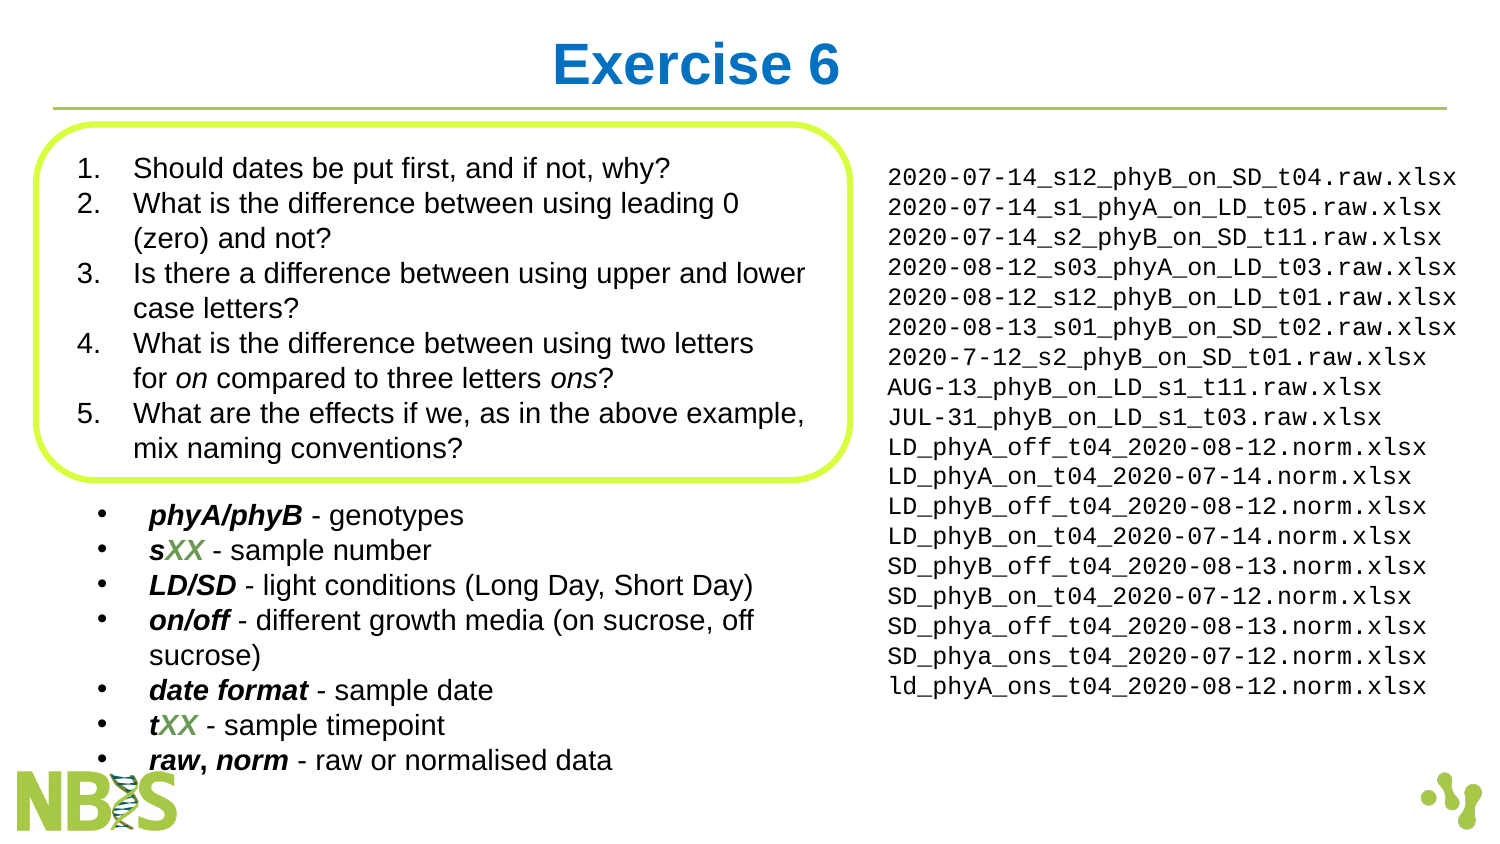

Exercise 6

Should dates be put first, and if not, why?
What is the difference between using leading 0 (zero) and not?
Is there a difference between using upper and lower case letters?
What is the difference between using two letters for on compared to three letters ons?
What are the effects if we, as in the above example, mix naming conventions?
2020-07-14_s12_phyB_on_SD_t04.raw.xlsx
2020-07-14_s1_phyA_on_LD_t05.raw.xlsx
2020-07-14_s2_phyB_on_SD_t11.raw.xlsx
2020-08-12_s03_phyA_on_LD_t03.raw.xlsx
2020-08-12_s12_phyB_on_LD_t01.raw.xlsx
2020-08-13_s01_phyB_on_SD_t02.raw.xlsx
2020-7-12_s2_phyB_on_SD_t01.raw.xlsx
AUG-13_phyB_on_LD_s1_t11.raw.xlsx
JUL-31_phyB_on_LD_s1_t03.raw.xlsx
LD_phyA_off_t04_2020-08-12.norm.xlsx
LD_phyA_on_t04_2020-07-14.norm.xlsx
LD_phyB_off_t04_2020-08-12.norm.xlsx
LD_phyB_on_t04_2020-07-14.norm.xlsx
SD_phyB_off_t04_2020-08-13.norm.xlsx
SD_phyB_on_t04_2020-07-12.norm.xlsx
SD_phya_off_t04_2020-08-13.norm.xlsx
SD_phya_ons_t04_2020-07-12.norm.xlsx
ld_phyA_ons_t04_2020-08-12.norm.xlsx
phyA/phyB - genotypes
sXX - sample number
LD/SD - light conditions (Long Day, Short Day)
on/off - different growth media (on sucrose, off sucrose)
date format - sample date
tXX - sample timepoint
raw, norm - raw or normalised data